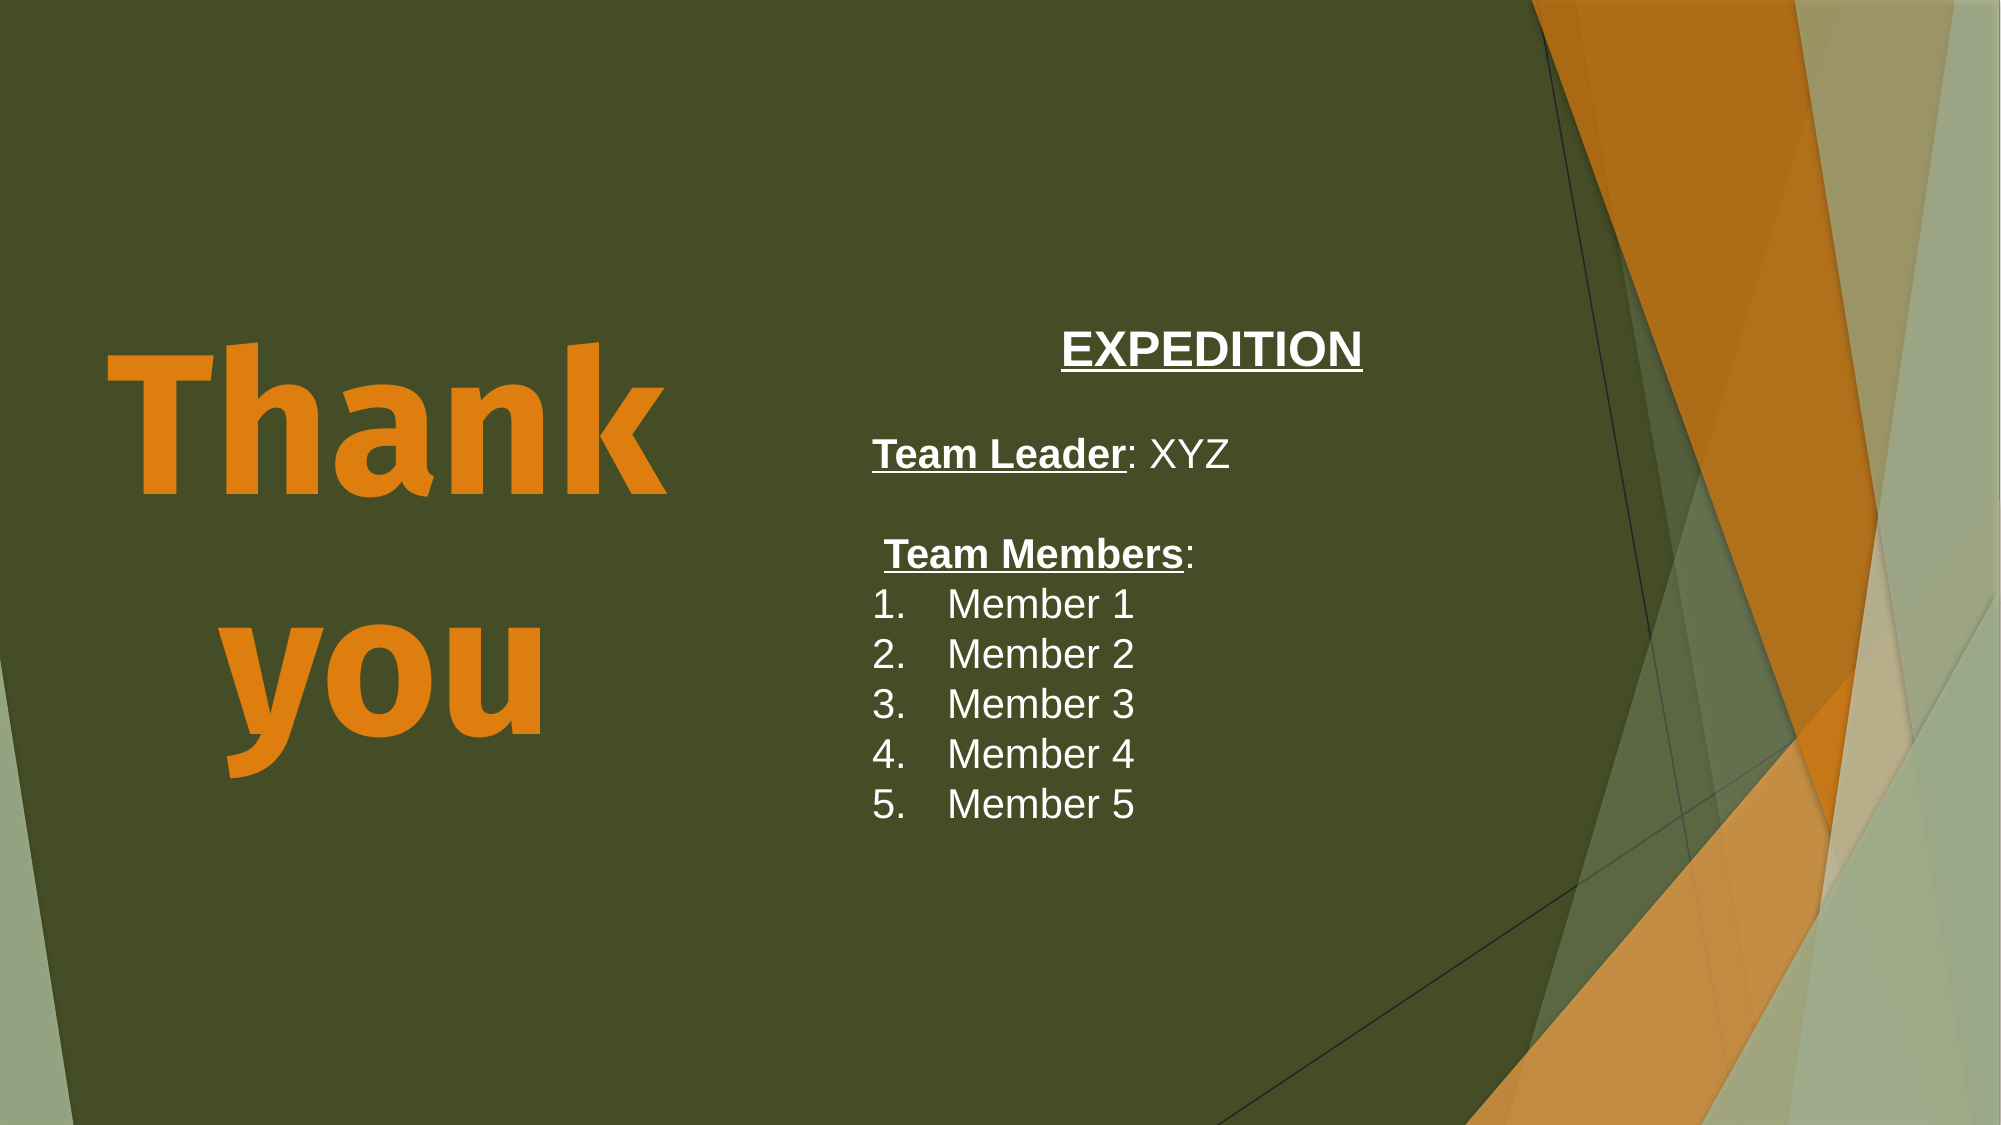

Thank you
EXPEDITION

Team Leader: XYZ

 Team Members:
Member 1
Member 2
Member 3
Member 4
Member 5